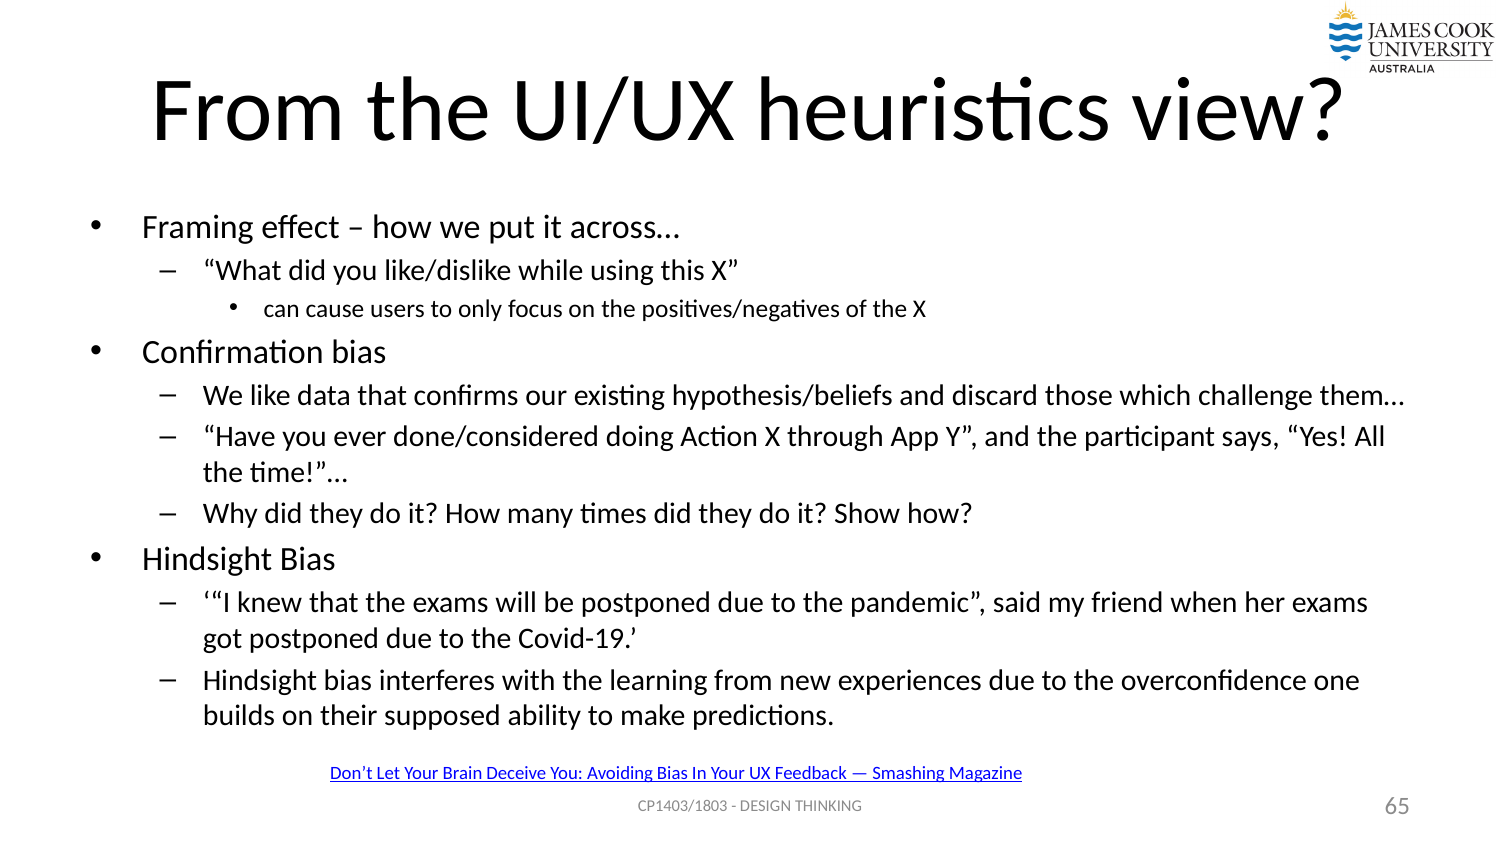

# From the UI/UX heuristics view?
Framing effect – how we put it across…
“What did you like/dislike while using this X”
can cause users to only focus on the positives/negatives of the X
Confirmation bias
We like data that confirms our existing hypothesis/beliefs and discard those which challenge them…
“Have you ever done/considered doing Action X through App Y”, and the participant says, “Yes! All the time!”…
Why did they do it? How many times did they do it? Show how?
Hindsight Bias
‘“I knew that the exams will be postponed due to the pandemic”, said my friend when her exams got postponed due to the Covid-19.’
Hindsight bias interferes with the learning from new experiences due to the overconfidence one builds on their supposed ability to make predictions.

Don’t Let Your Brain Deceive You: Avoiding Bias In Your UX Feedback — Smashing Magazine
CP1403/1803 - DESIGN THINKING
65